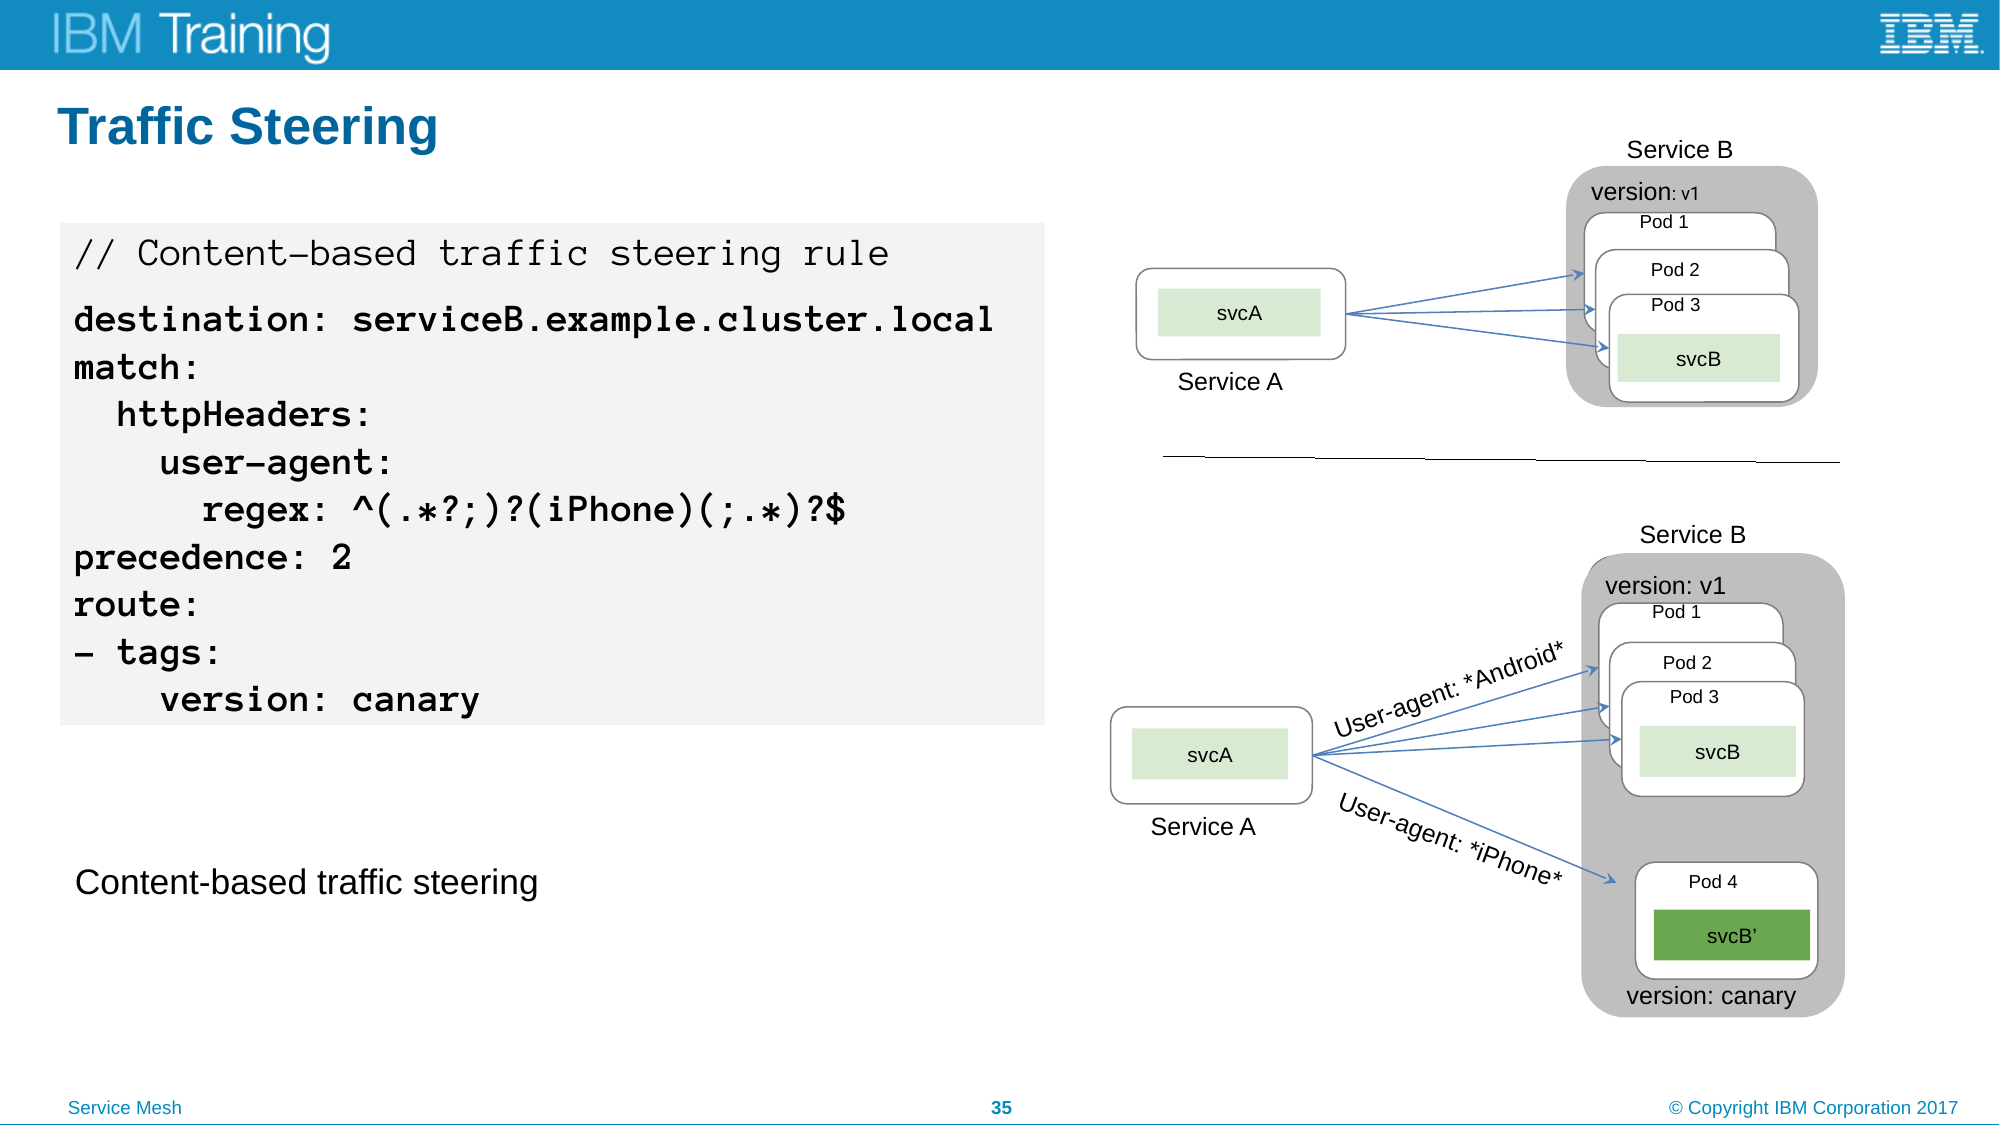

# Traffic Steering
Service B

version: v1

Pod 1

Pod 2

Pod 3

svcA

svcB
Service A
// Content-based traffic steering rule
destination: serviceB.example.cluster.local
match:
  httpHeaders:
    user-agent:
      regex: ^(.*?;)?(iPhone)(;.*)?$
precedence: 2
route:
- tags:
    version: canary

Service B
version: v1

Pod 1

Pod 2

User-agent: *Android*

Pod 3

svcB

svcA

Service A
User-agent: *iPhone*

Pod 4

svcB’
version: canary
Content-based traffic steering
35
© Copyright IBM Corporation 2017